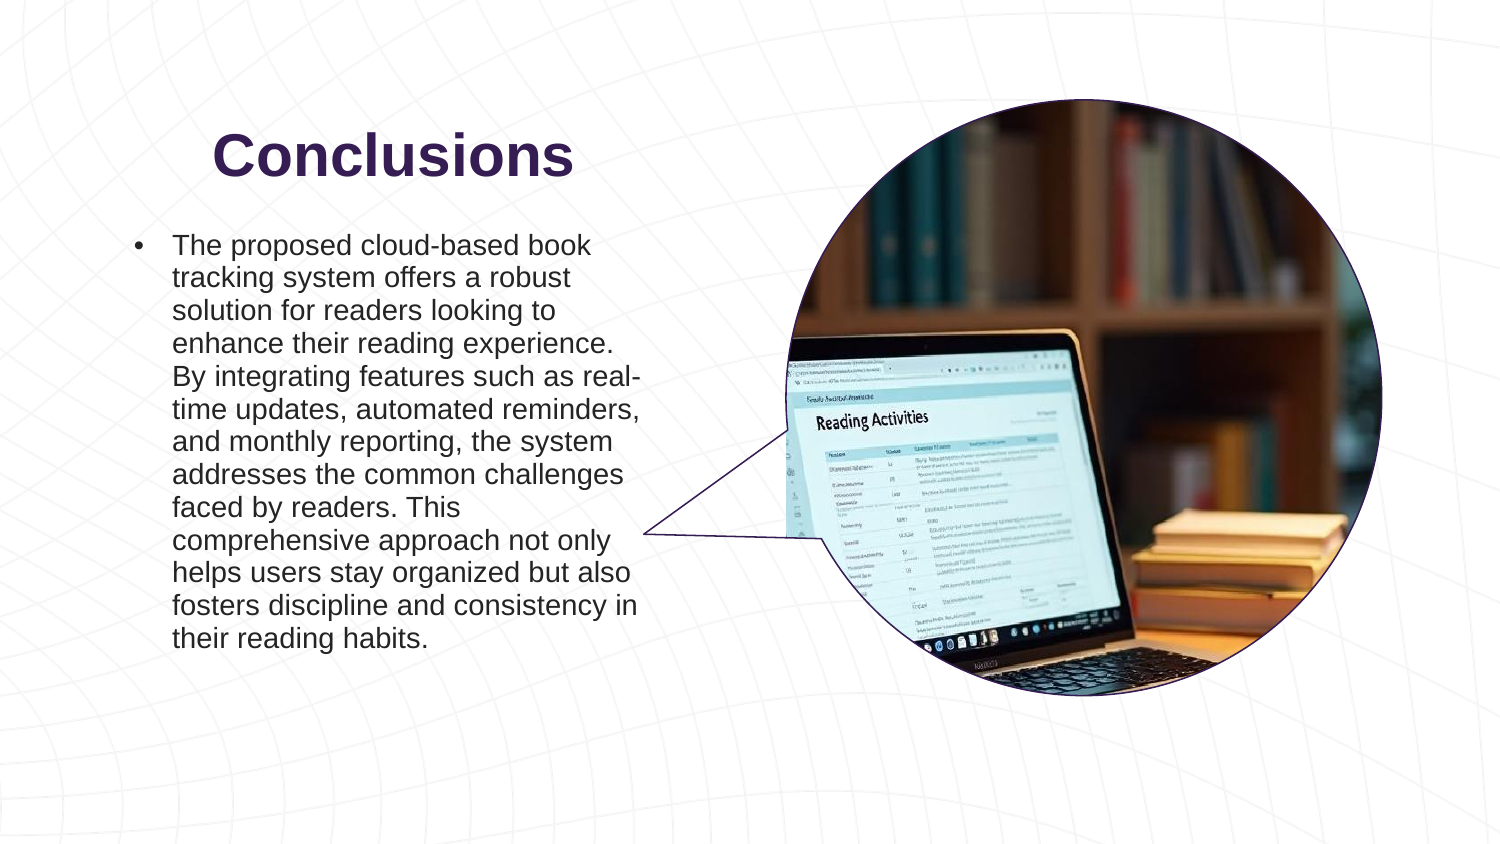

Conclusions

# The proposed cloud-based book tracking system offers a robust solution for readers looking to enhance their reading experience. By integrating features such as real-time updates, automated reminders, and monthly reporting, the system addresses the common challenges faced by readers. This comprehensive approach not only helps users stay organized but also fosters discipline and consistency in their reading habits.